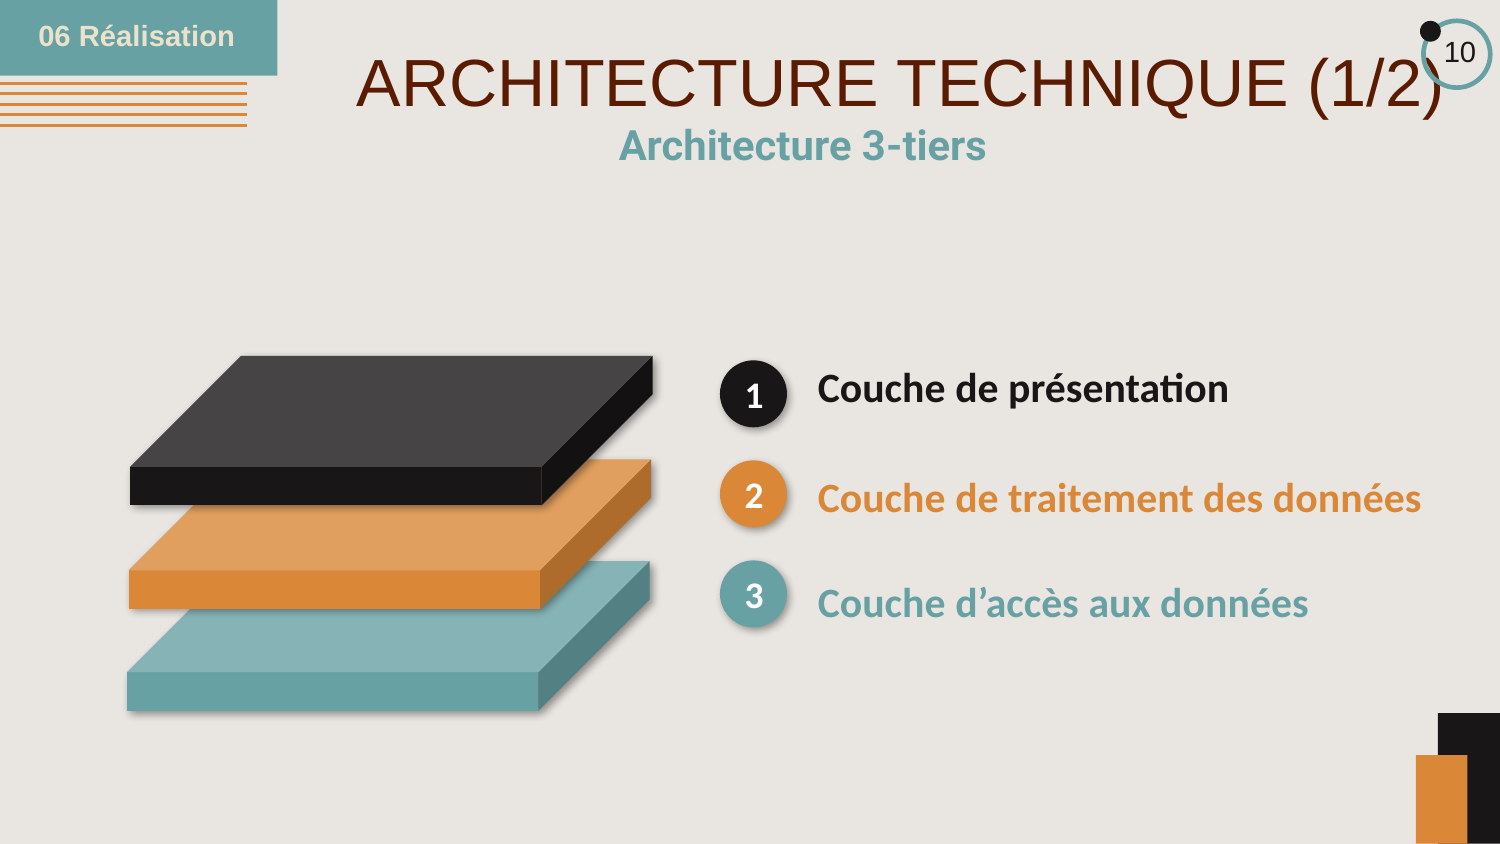

06 Réalisation
ARCHITECTURE TECHNIQUE (1/2)

10
Architecture 3-tiers
Couche de présentation

1

2
Couche de traitement des données
3

Couche d’accès aux données
6